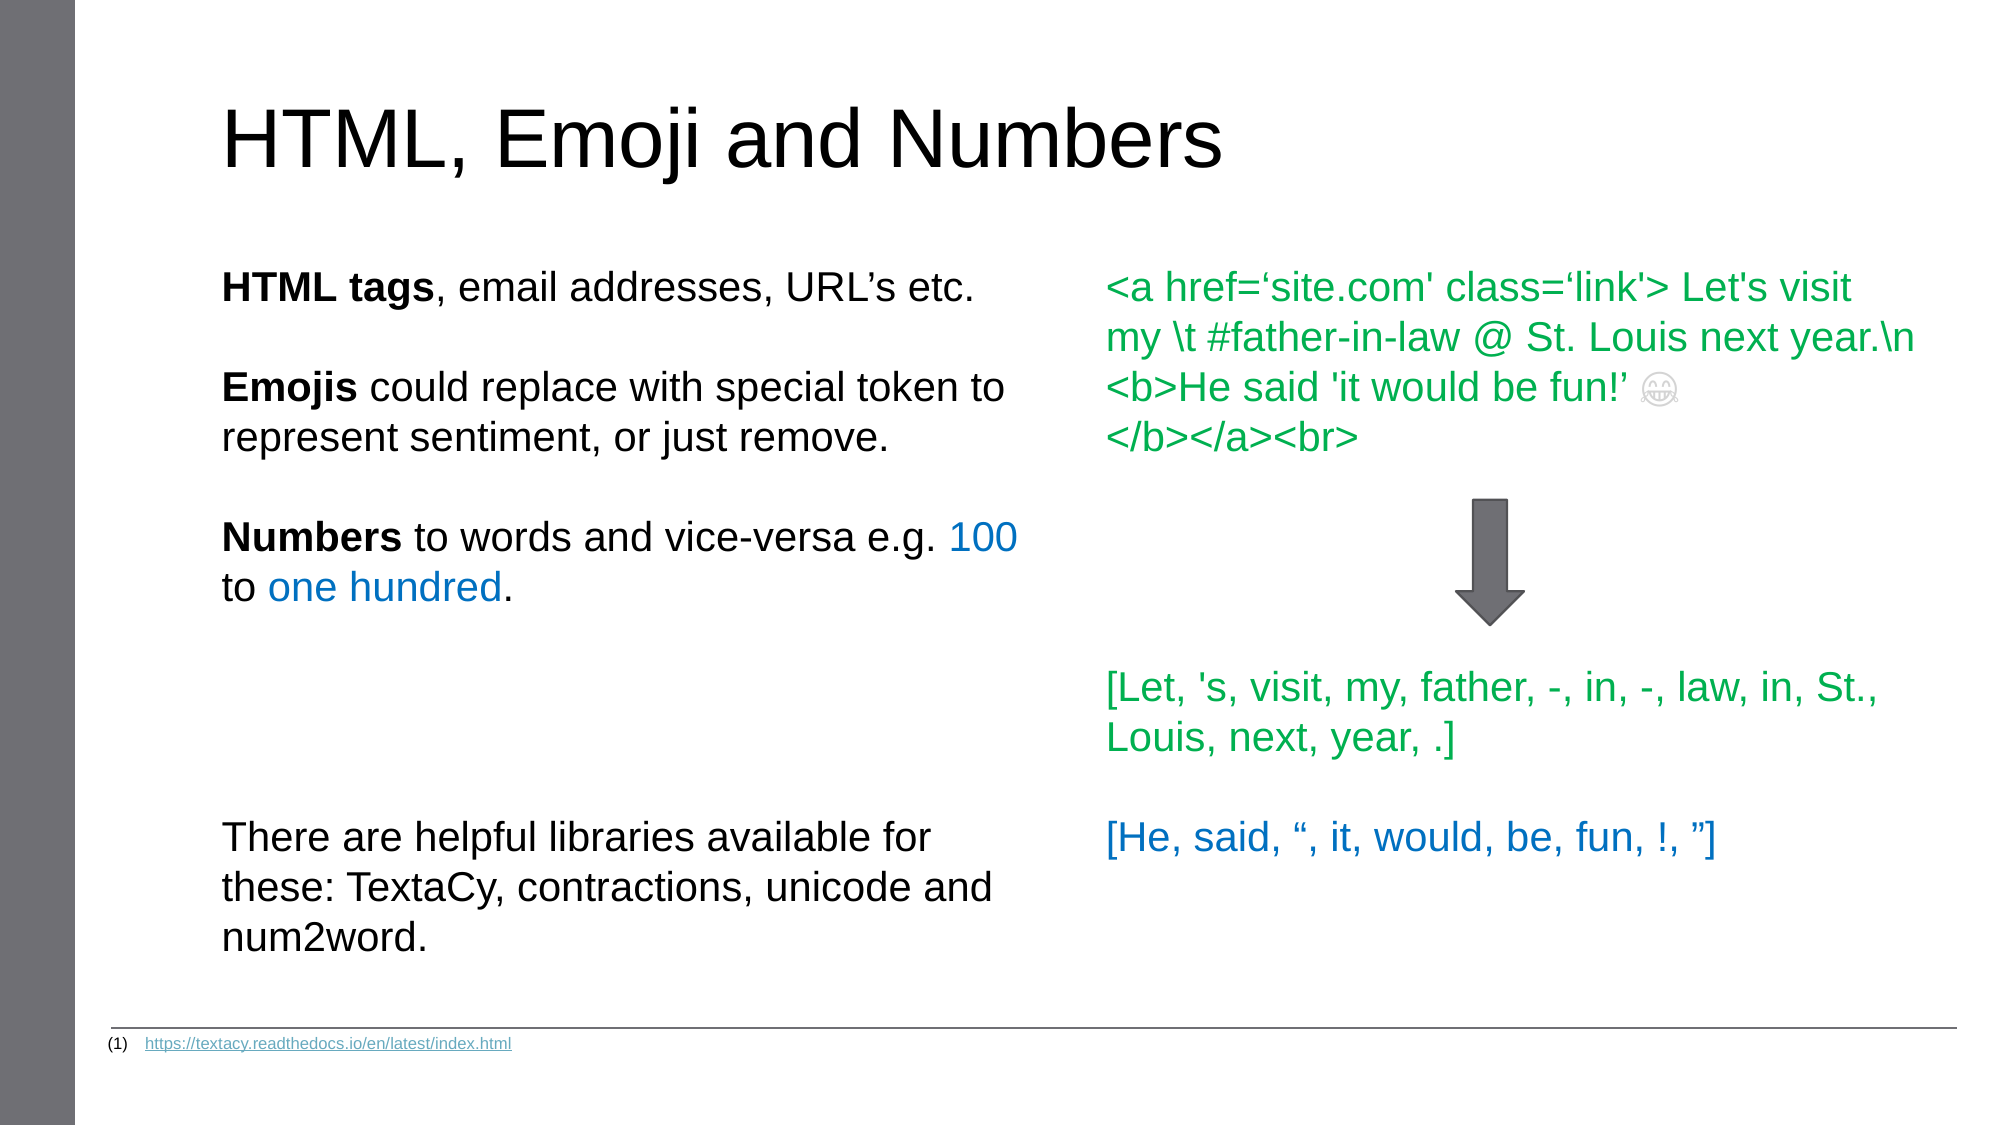

HTML, Emoji and Numbers
HTML tags, email addresses, URL’s etc.

Emojis could replace with special token to represent sentiment, or just remove.

Numbers to words and vice-versa e.g. 100 to one hundred.

There are helpful libraries available for these: TextaCy, contractions, unicode and num2word.
<a href=‘site.com' class=‘link'> Let's visit my \t #father-in-law @ St. Louis next year.\n <b>He said 'it would be fun!’ 😂 </b></a><br>

[Let, 's, visit, my, father, -, in, -, law, in, St., Louis, next, year, .]

[He, said, “, it, would, be, fun, !, ”]

https://textacy.readthedocs.io/en/latest/index.html